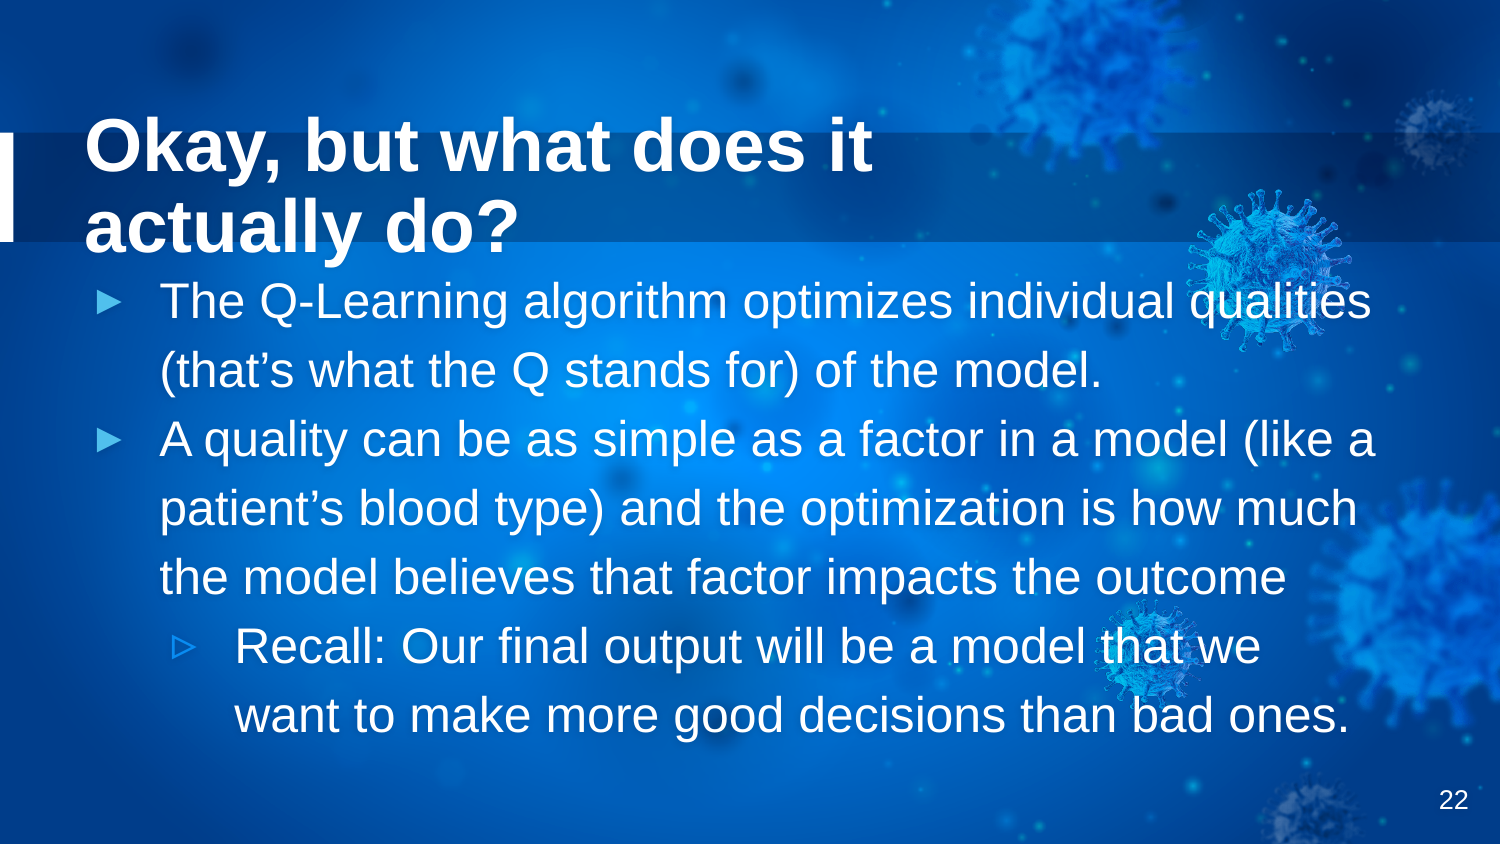

# Okay, but what does it actually do?
The Q-Learning algorithm optimizes individual qualities (that’s what the Q stands for) of the model.
A quality can be as simple as a factor in a model (like a patient’s blood type) and the optimization is how much the model believes that factor impacts the outcome
Recall: Our final output will be a model that we want to make more good decisions than bad ones.
22